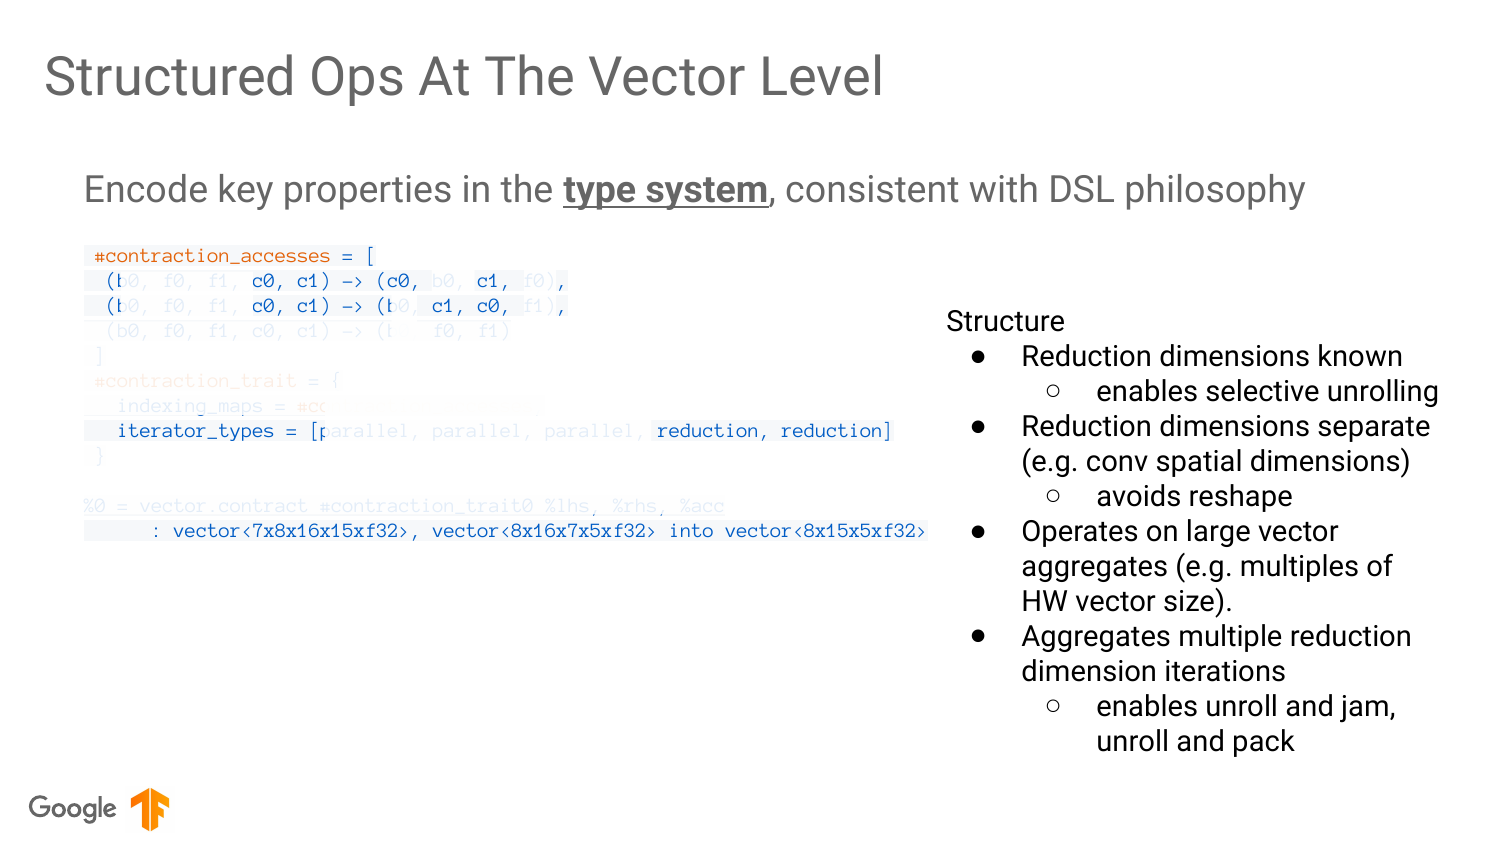

# Structured Ops At The Vector Level
Encode key properties in the type system, consistent with DSL philosophy

 #contraction_accesses = [
  (b0, f0, f1, c0, c1) -> (c0, b0, c1, f0),
  (b0, f0, f1, c0, c1) -> (b0, c1, c0, f1),
  (b0, f0, f1, c0, c1) -> (b0, f0, f1)
 ]
 #contraction_trait = {
   indexing_maps = #contraction_accesses,
   iterator_types = [parallel, parallel, parallel, reduction, reduction]
 }

%0 = vector.contract #contraction_trait0 %lhs, %rhs, %acc
      : vector<7x8x16x15xf32>, vector<8x16x7x5xf32> into vector<8x15x5xf32>

Structure
Reduction dimensions known
enables selective unrolling
Reduction dimensions separate (e.g. conv spatial dimensions)
avoids reshape
Operates on large vector aggregates (e.g. multiples of HW vector size).
Aggregates multiple reduction dimension iterations
enables unroll and jam, unroll and pack